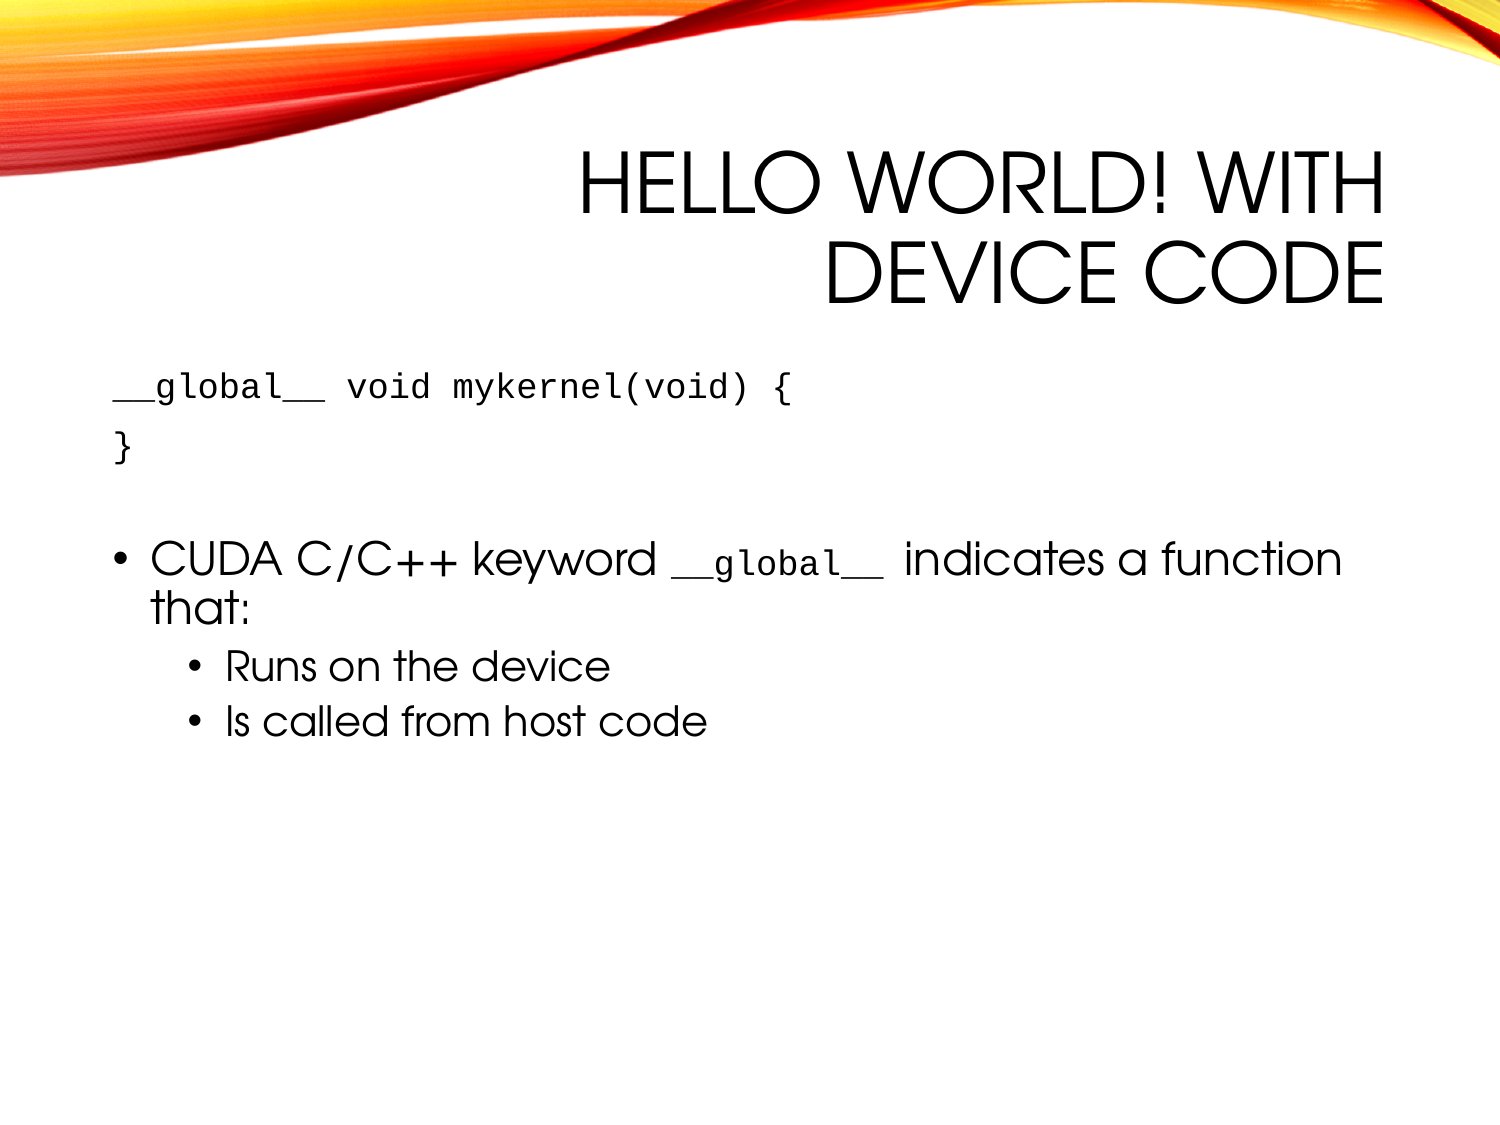

# Hello World! with Device Code
__global__ void mykernel(void) {
}

CUDA C/C++ keyword __global__ indicates a function that:
Runs on the device
Is called from host code